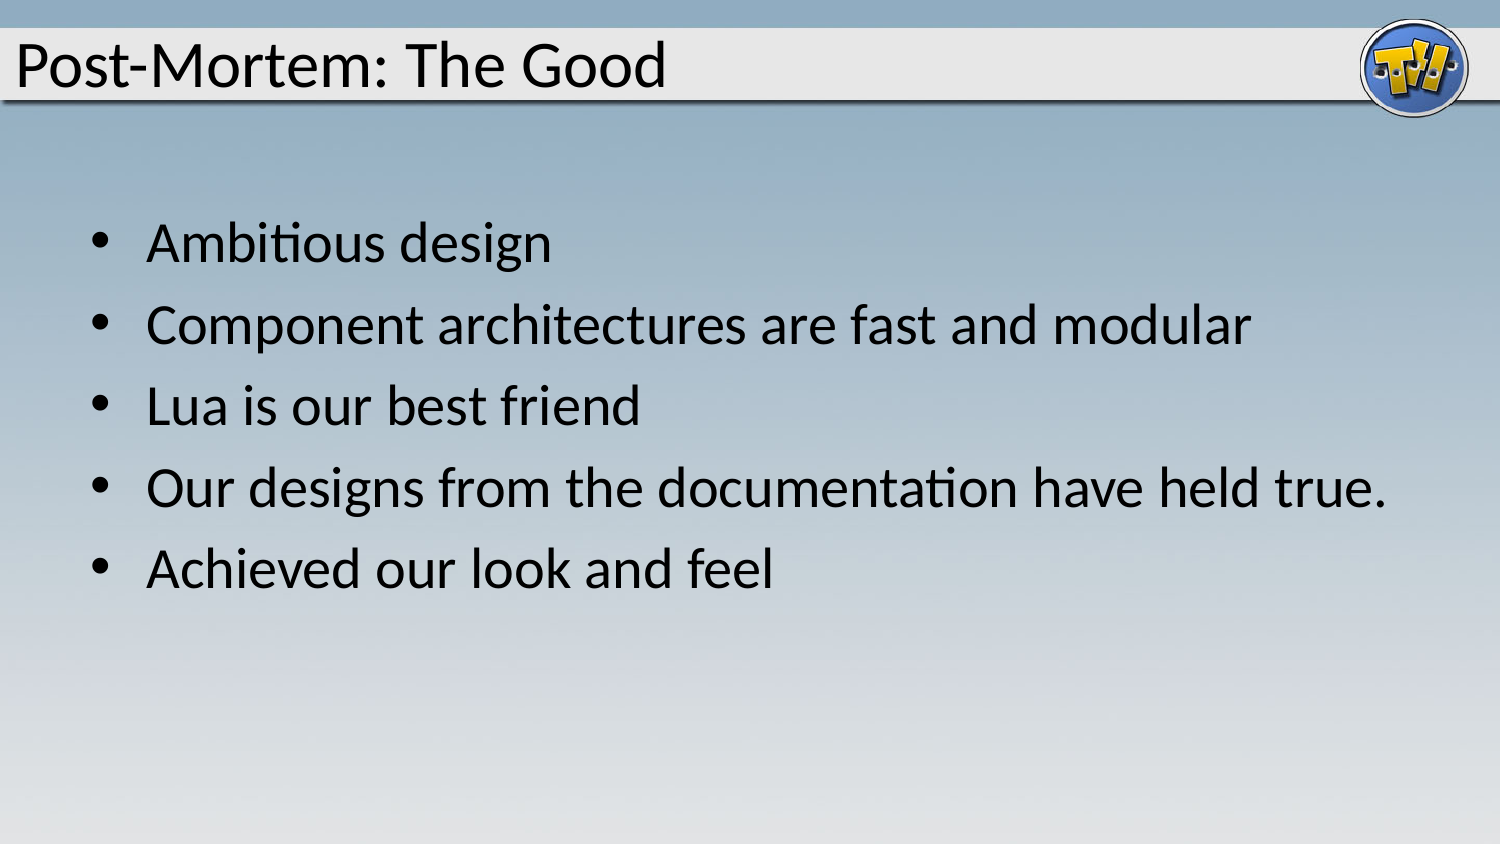

# Post-Mortem: The Good
Ambitious design
Component architectures are fast and modular
Lua is our best friend
Our designs from the documentation have held true.
Achieved our look and feel